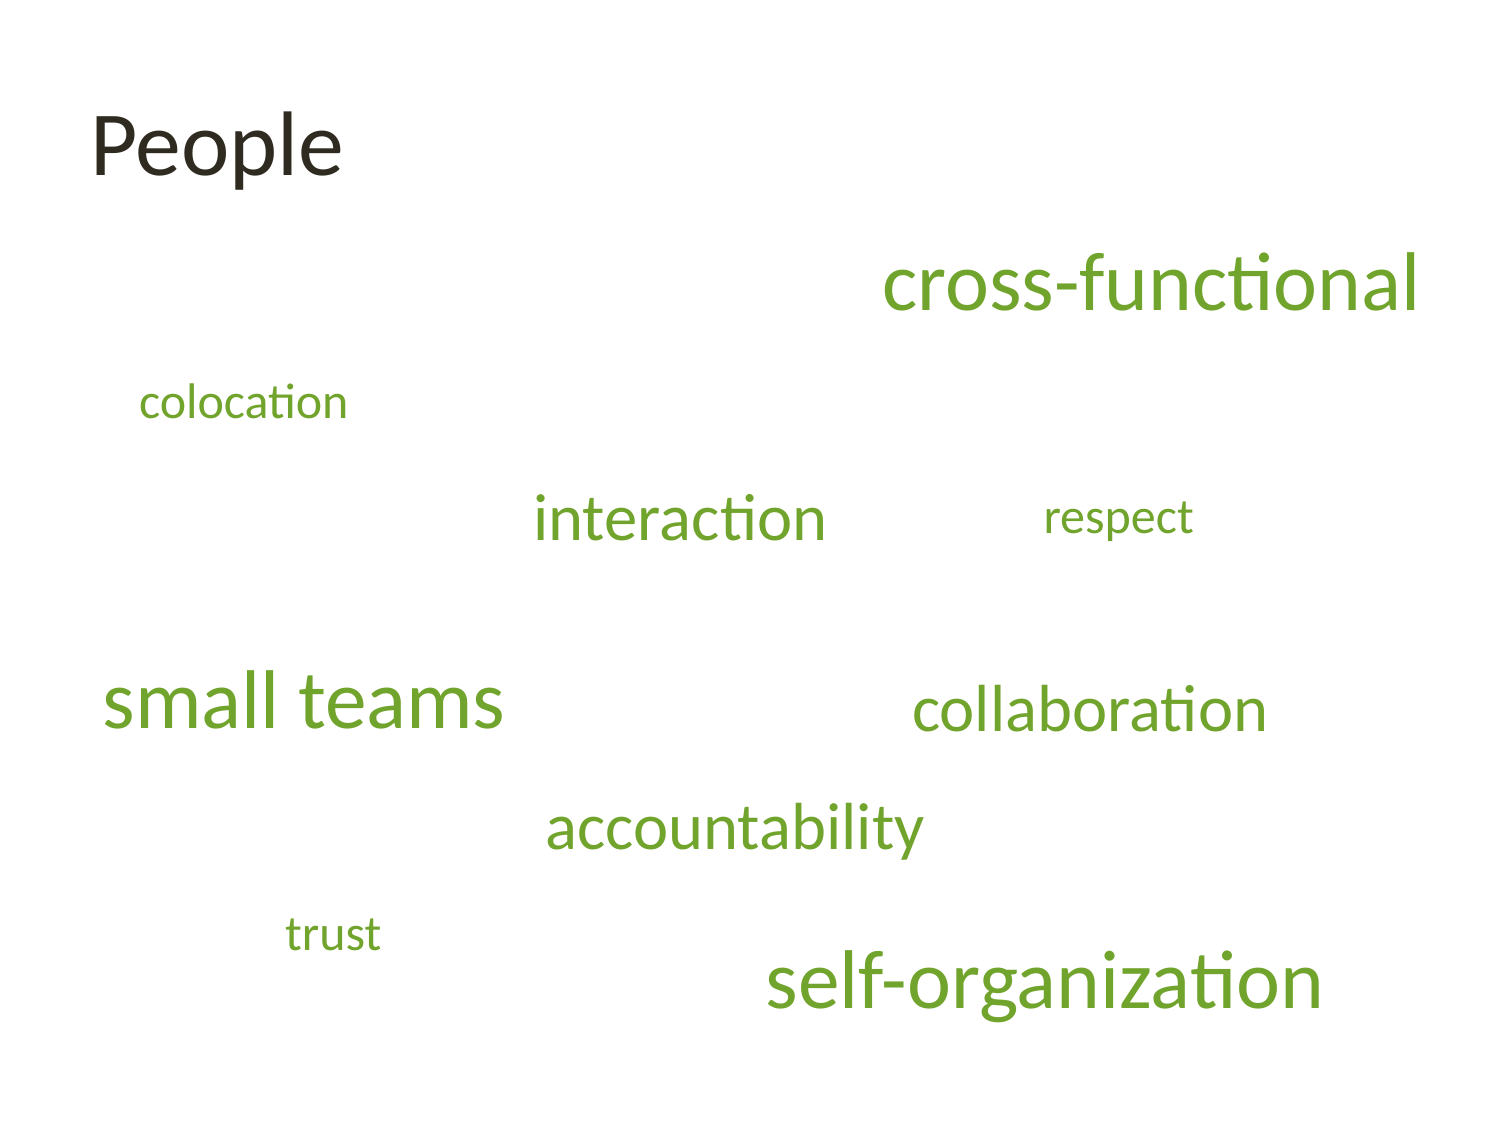

# People
cross-functional
colocation
interaction
respect
small teams
collaboration
accountability
trust
self-organization